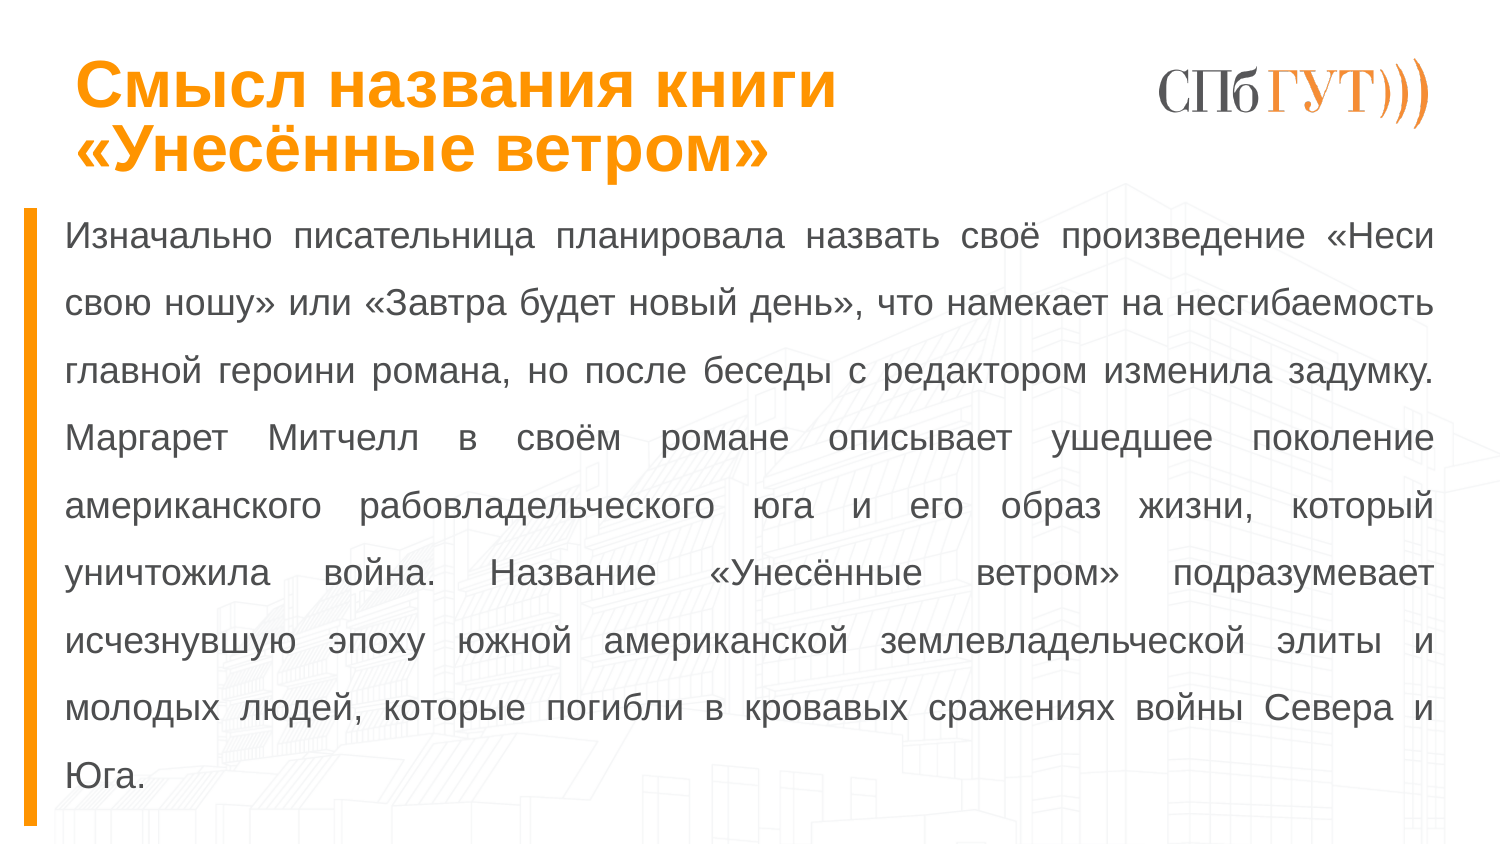

# Смысл названия книги «Унесённые ветром»
Изначально писательница планировала назвать своё произведение «Неси свою ношу» или «Завтра будет новый день», что намекает на несгибаемость главной героини романа, но после беседы с редактором изменила задумку. Маргарет Митчелл в своём романе описывает ушедшее поколение американского рабовладельческого юга и его образ жизни, который уничтожила война. Название «Унесённые ветром» подразумевает исчезнувшую эпоху южной американской землевладельческой элиты и молодых людей, которые погибли в кровавых сражениях войны Севера и Юга.